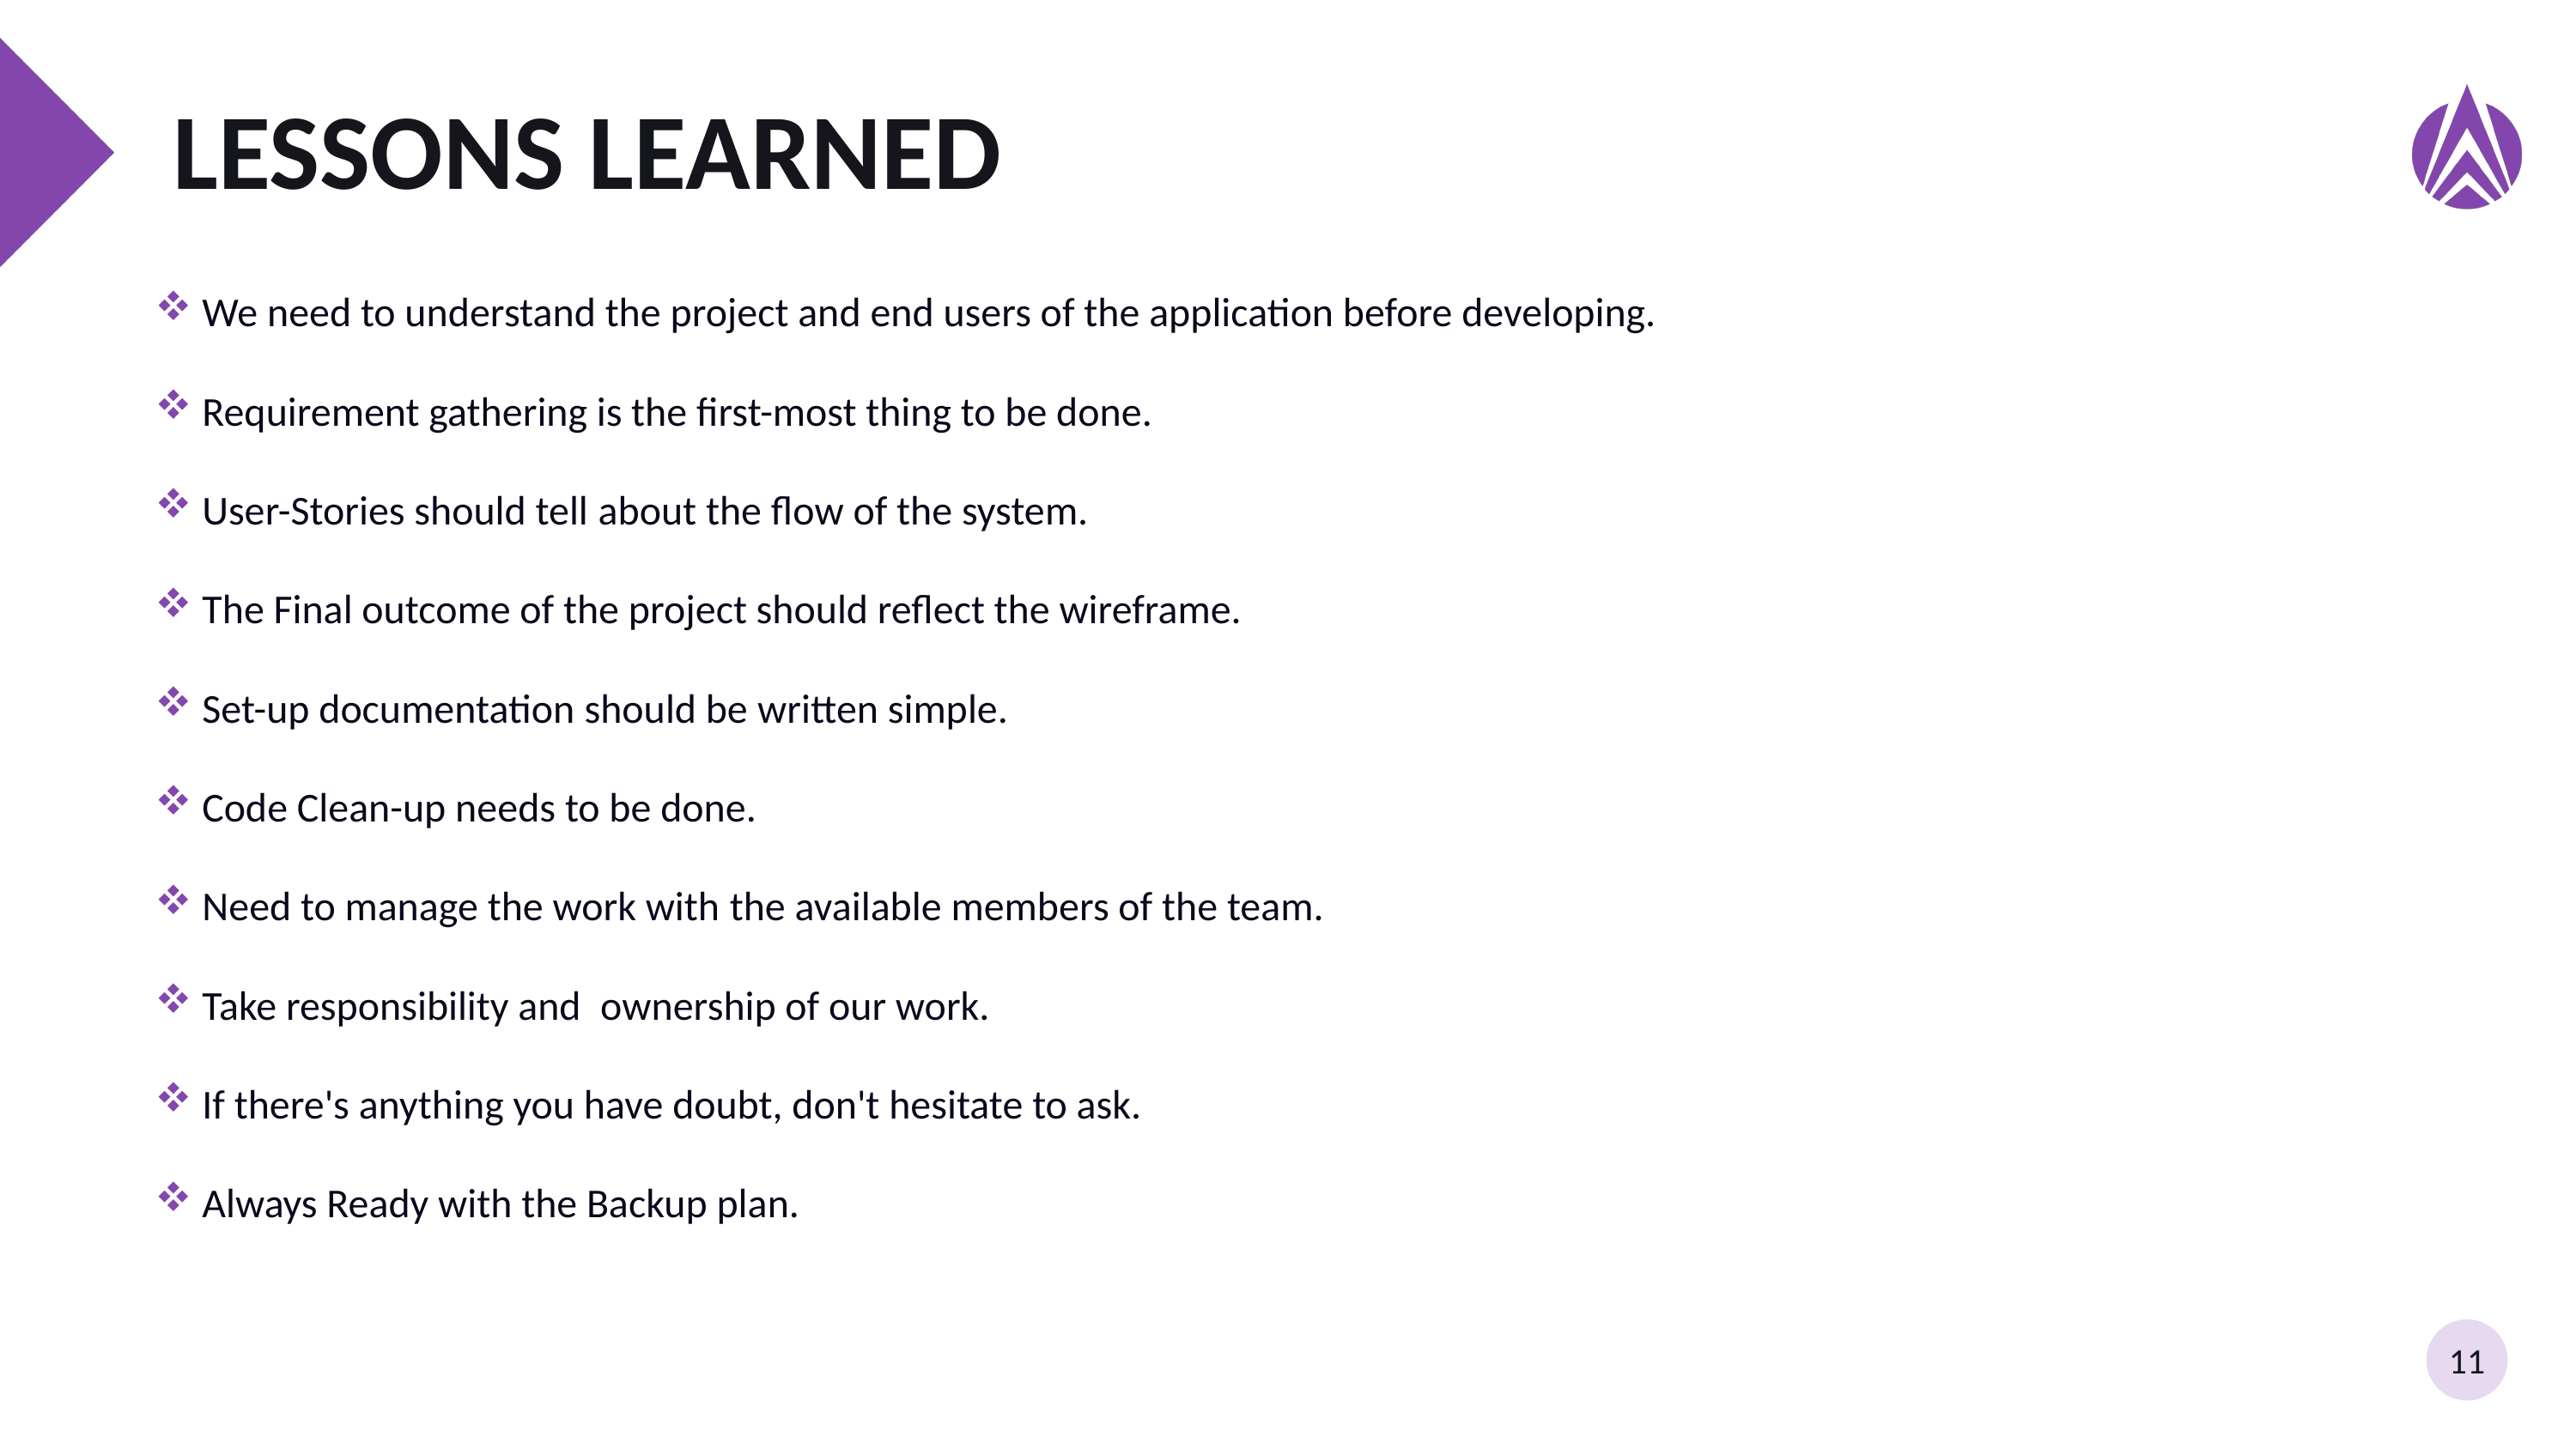

# LESSONS LEARNED
 We need to understand the project and end users of the application before developing.
 Requirement gathering is the first-most thing to be done.
 User-Stories should tell about the flow of the system.
 The Final outcome of the project should reflect the wireframe.
 Set-up documentation should be written simple.
 Code Clean-up needs to be done.
 Need to manage the work with the available members of the team.
 Take responsibility and  ownership of our work.
 If there's anything you have doubt, don't hesitate to ask.
 Always Ready with the Backup plan.